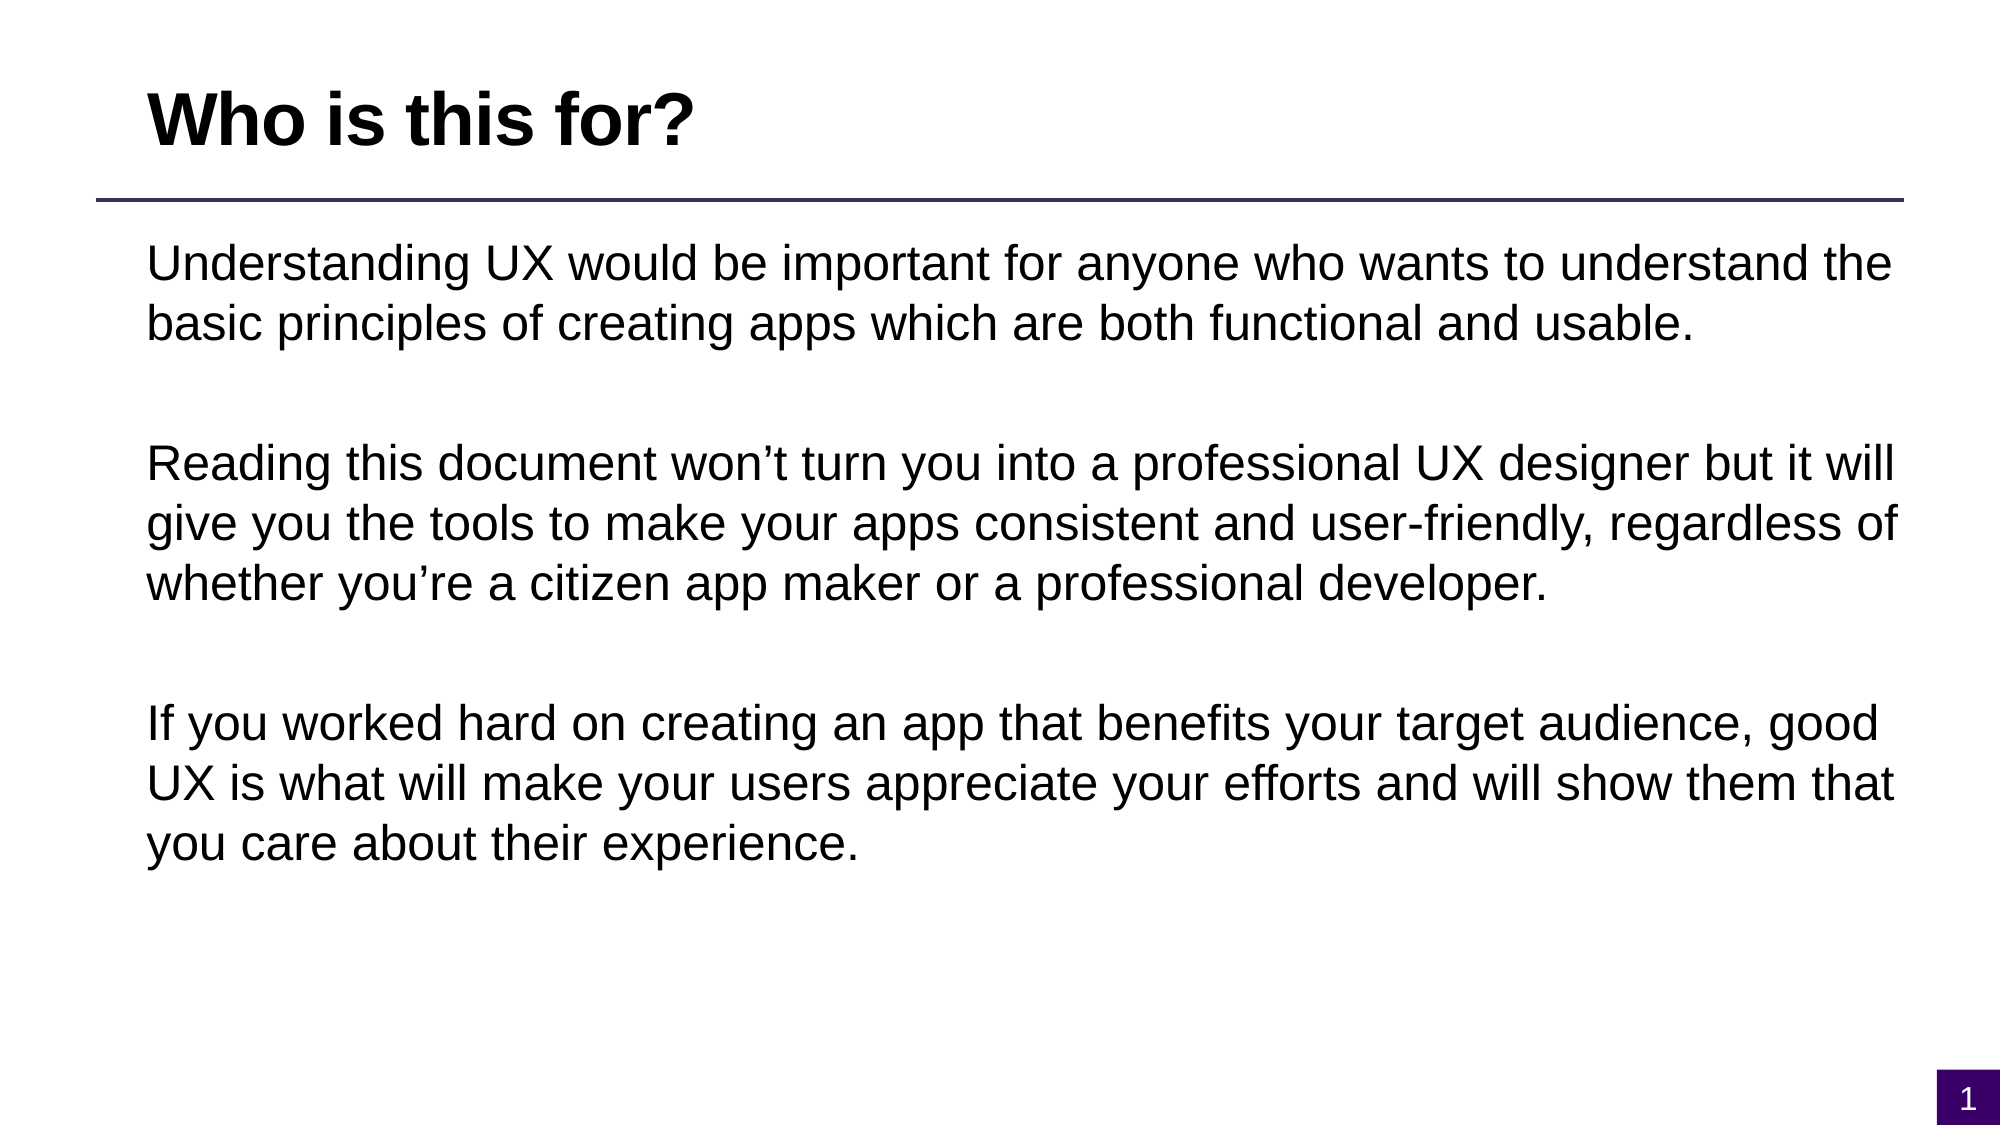

# Who is this for?
Understanding UX would be important for anyone who wants to understand the basic principles of creating apps which are both functional and usable.

Reading this document won’t turn you into a professional UX designer but it will give you the tools to make your apps consistent and user-friendly, regardless of whether you’re a citizen app maker or a professional developer.

If you worked hard on creating an app that benefits your target audience, good UX is what will make your users appreciate your efforts and will show them that you care about their experience.

1